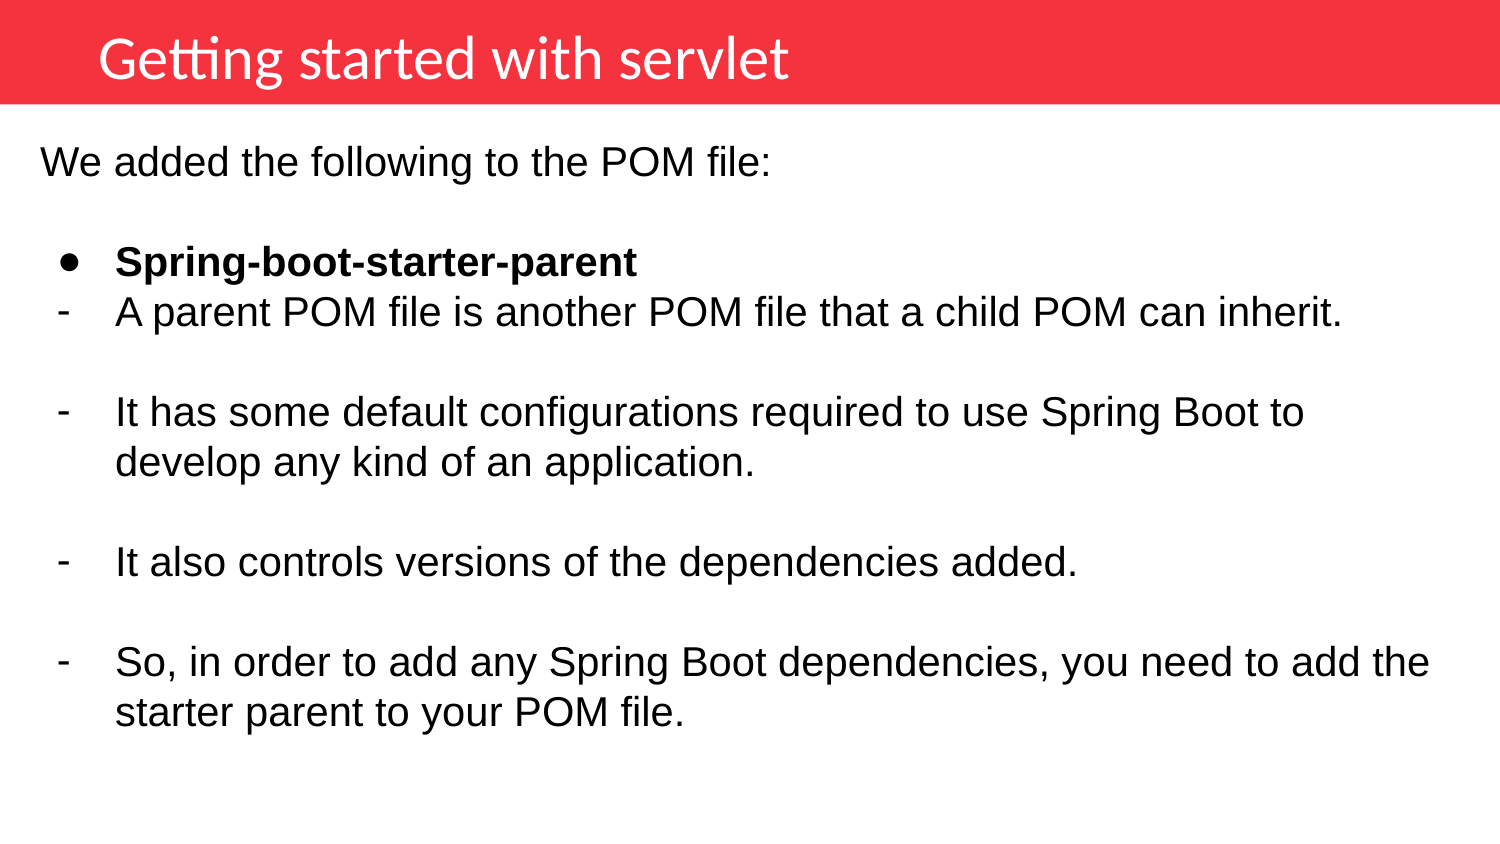

Getting started with servlet

We added the following to the POM file:

Spring-boot-starter-parent
A parent POM file is another POM file that a child POM can inherit.

It has some default configurations required to use Spring Boot to develop any kind of an application.

It also controls versions of the dependencies added.

So, in order to add any Spring Boot dependencies, you need to add the starter parent to your POM file.